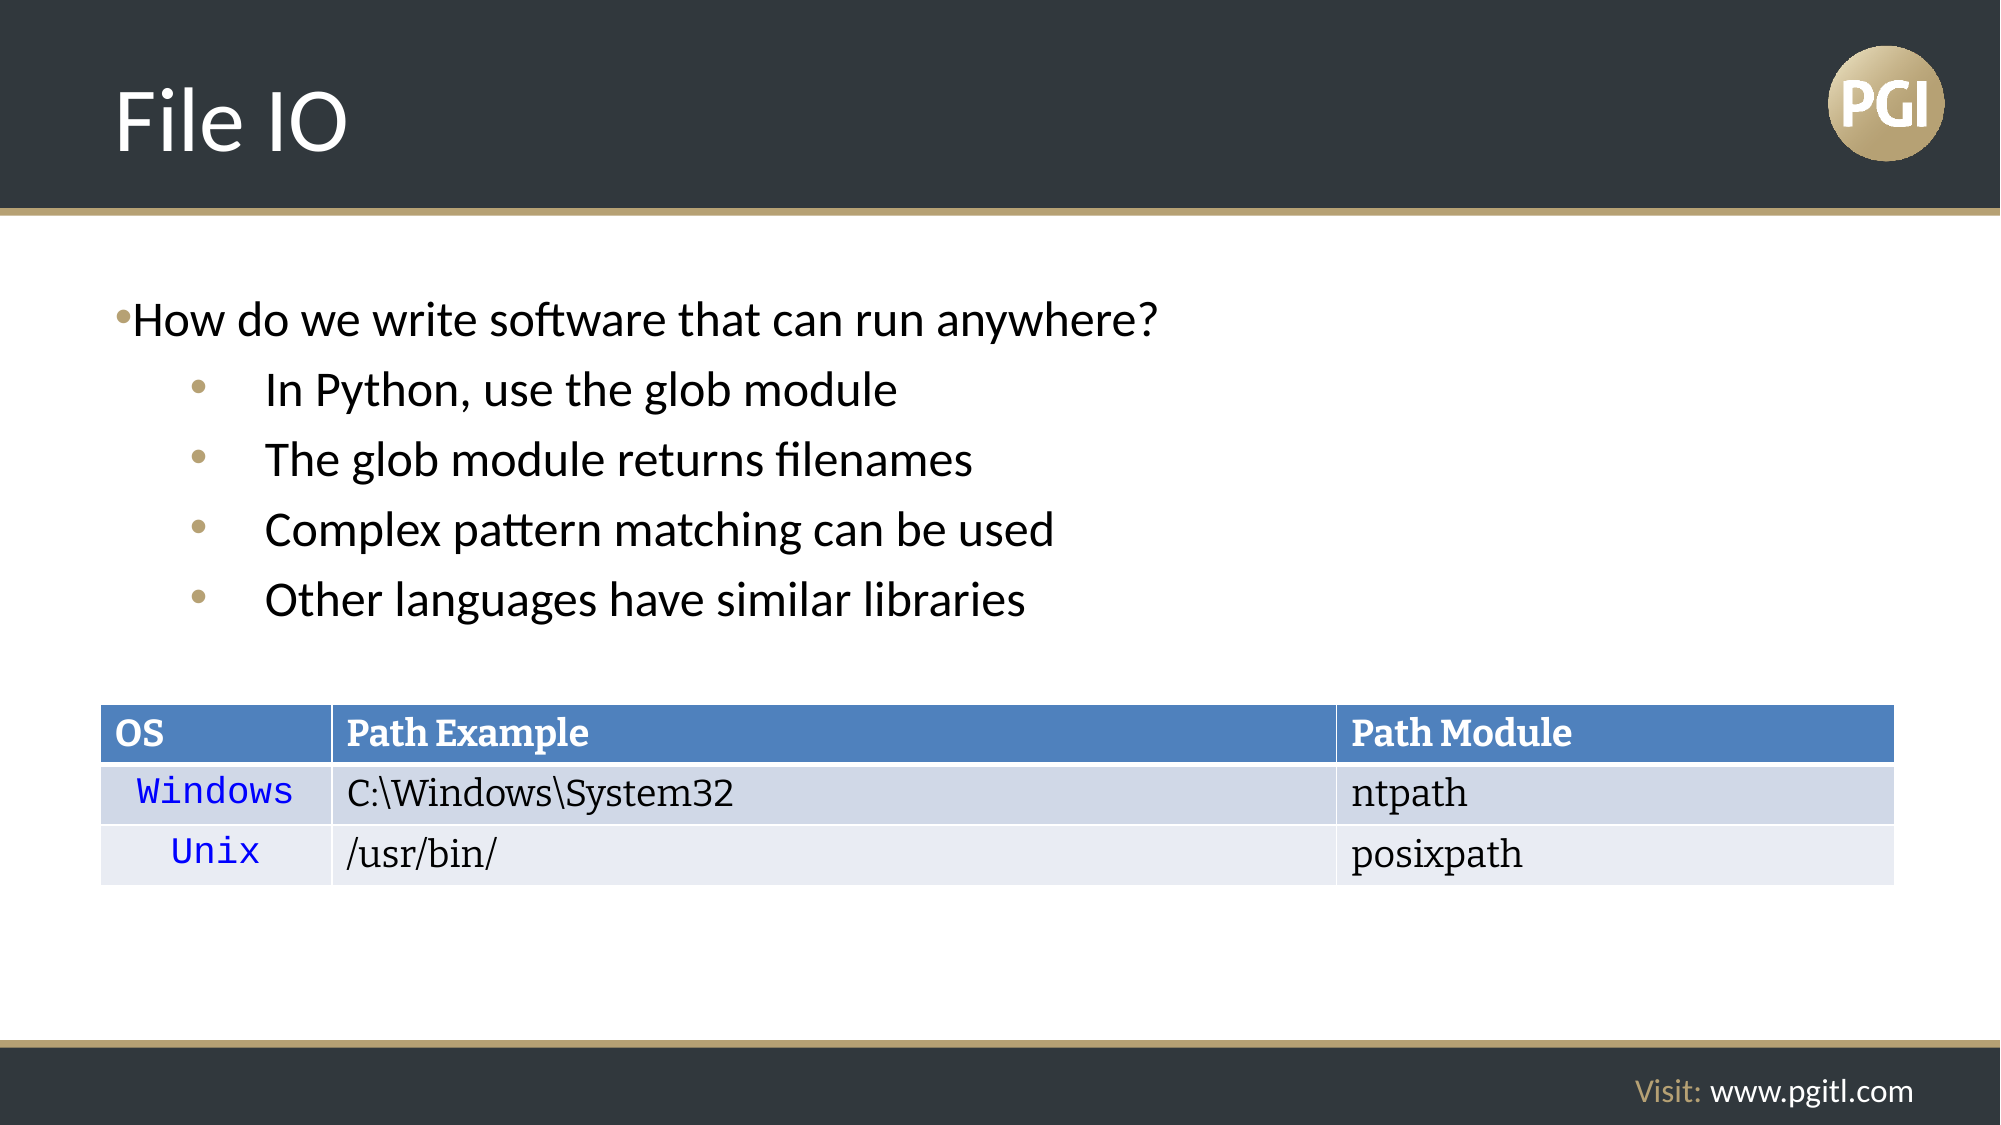

# File IO
How do we write software that can run anywhere?
In Python, use the glob module
The glob module returns filenames
Complex pattern matching can be used
Other languages have similar libraries
| OS | Path Example | Path Module |
| --- | --- | --- |
| Windows | C:\Windows\System32 | ntpath |
| Unix | /usr/bin/ | posixpath |